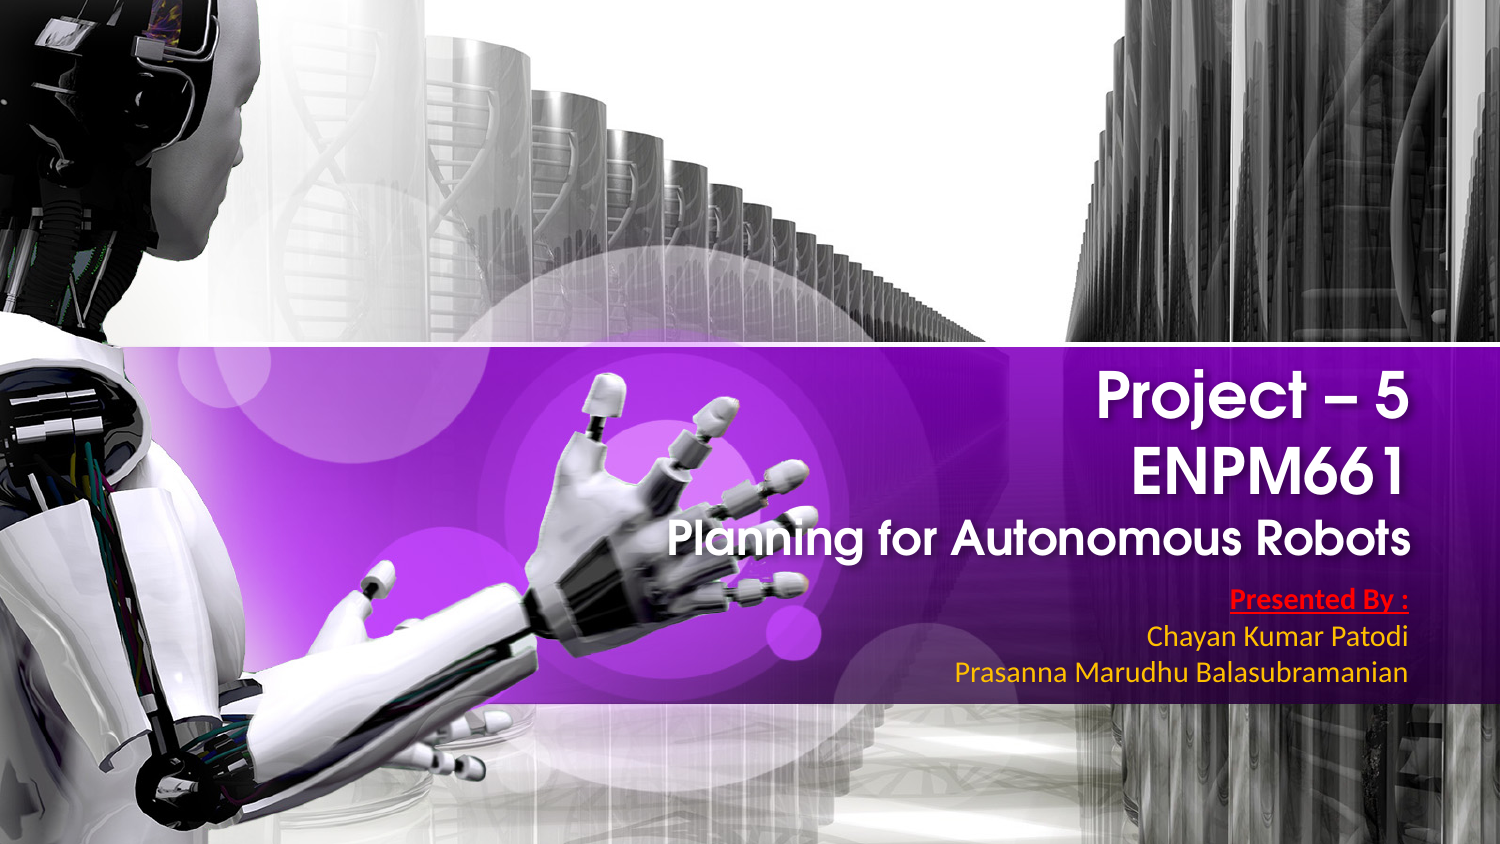

# Project – 5 ENPM661 Planning for Autonomous Robots
Presented By :
Chayan Kumar Patodi
Prasanna Marudhu Balasubramanian